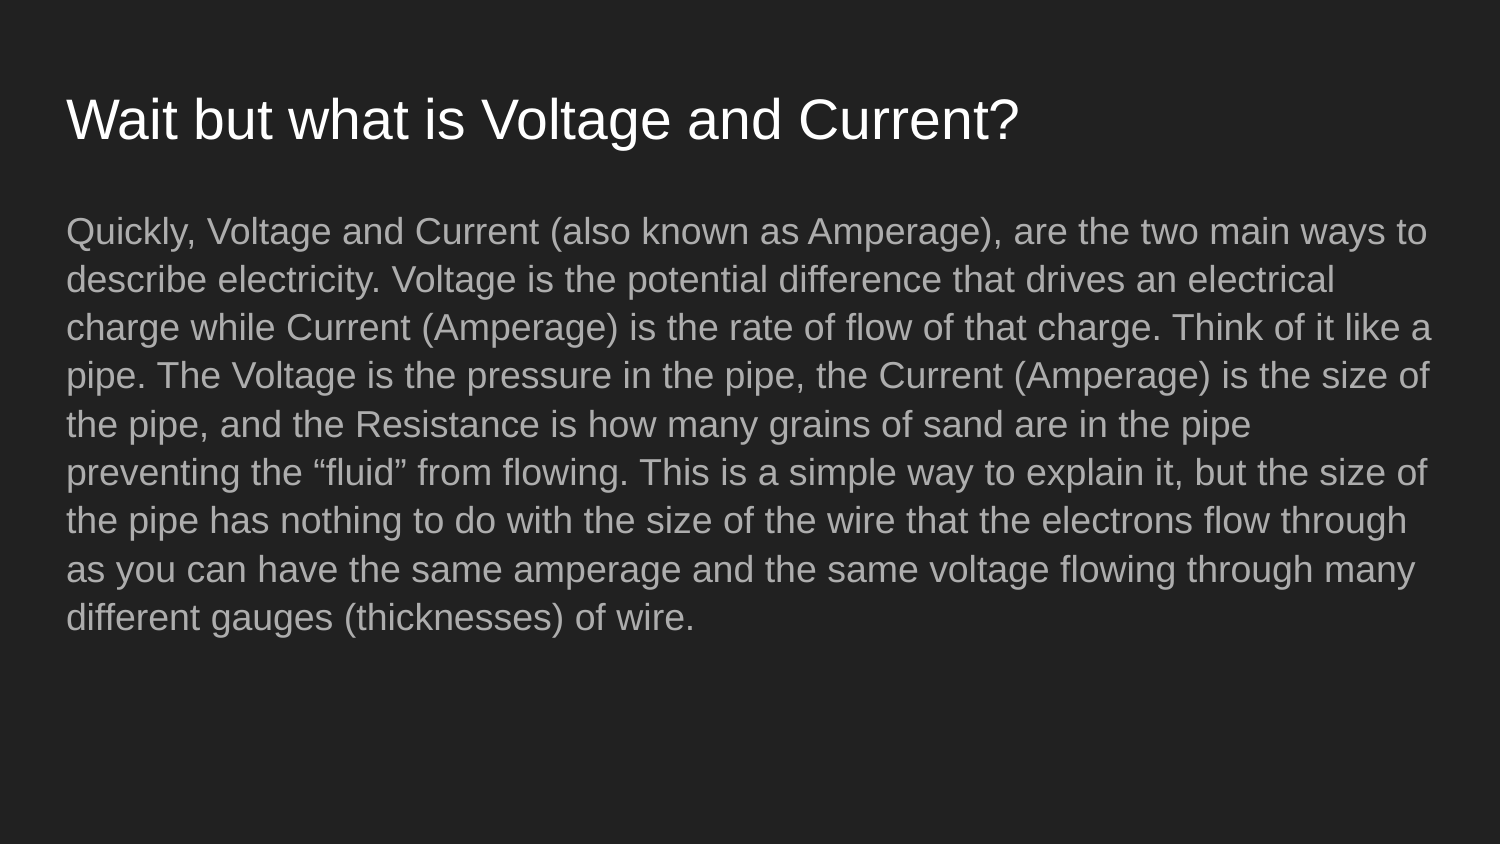

# Wait but what is Voltage and Current?
Quickly, Voltage and Current (also known as Amperage), are the two main ways to describe electricity. Voltage is the potential difference that drives an electrical charge while Current (Amperage) is the rate of flow of that charge. Think of it like a pipe. The Voltage is the pressure in the pipe, the Current (Amperage) is the size of the pipe, and the Resistance is how many grains of sand are in the pipe preventing the “fluid” from flowing. This is a simple way to explain it, but the size of the pipe has nothing to do with the size of the wire that the electrons flow through as you can have the same amperage and the same voltage flowing through many different gauges (thicknesses) of wire.